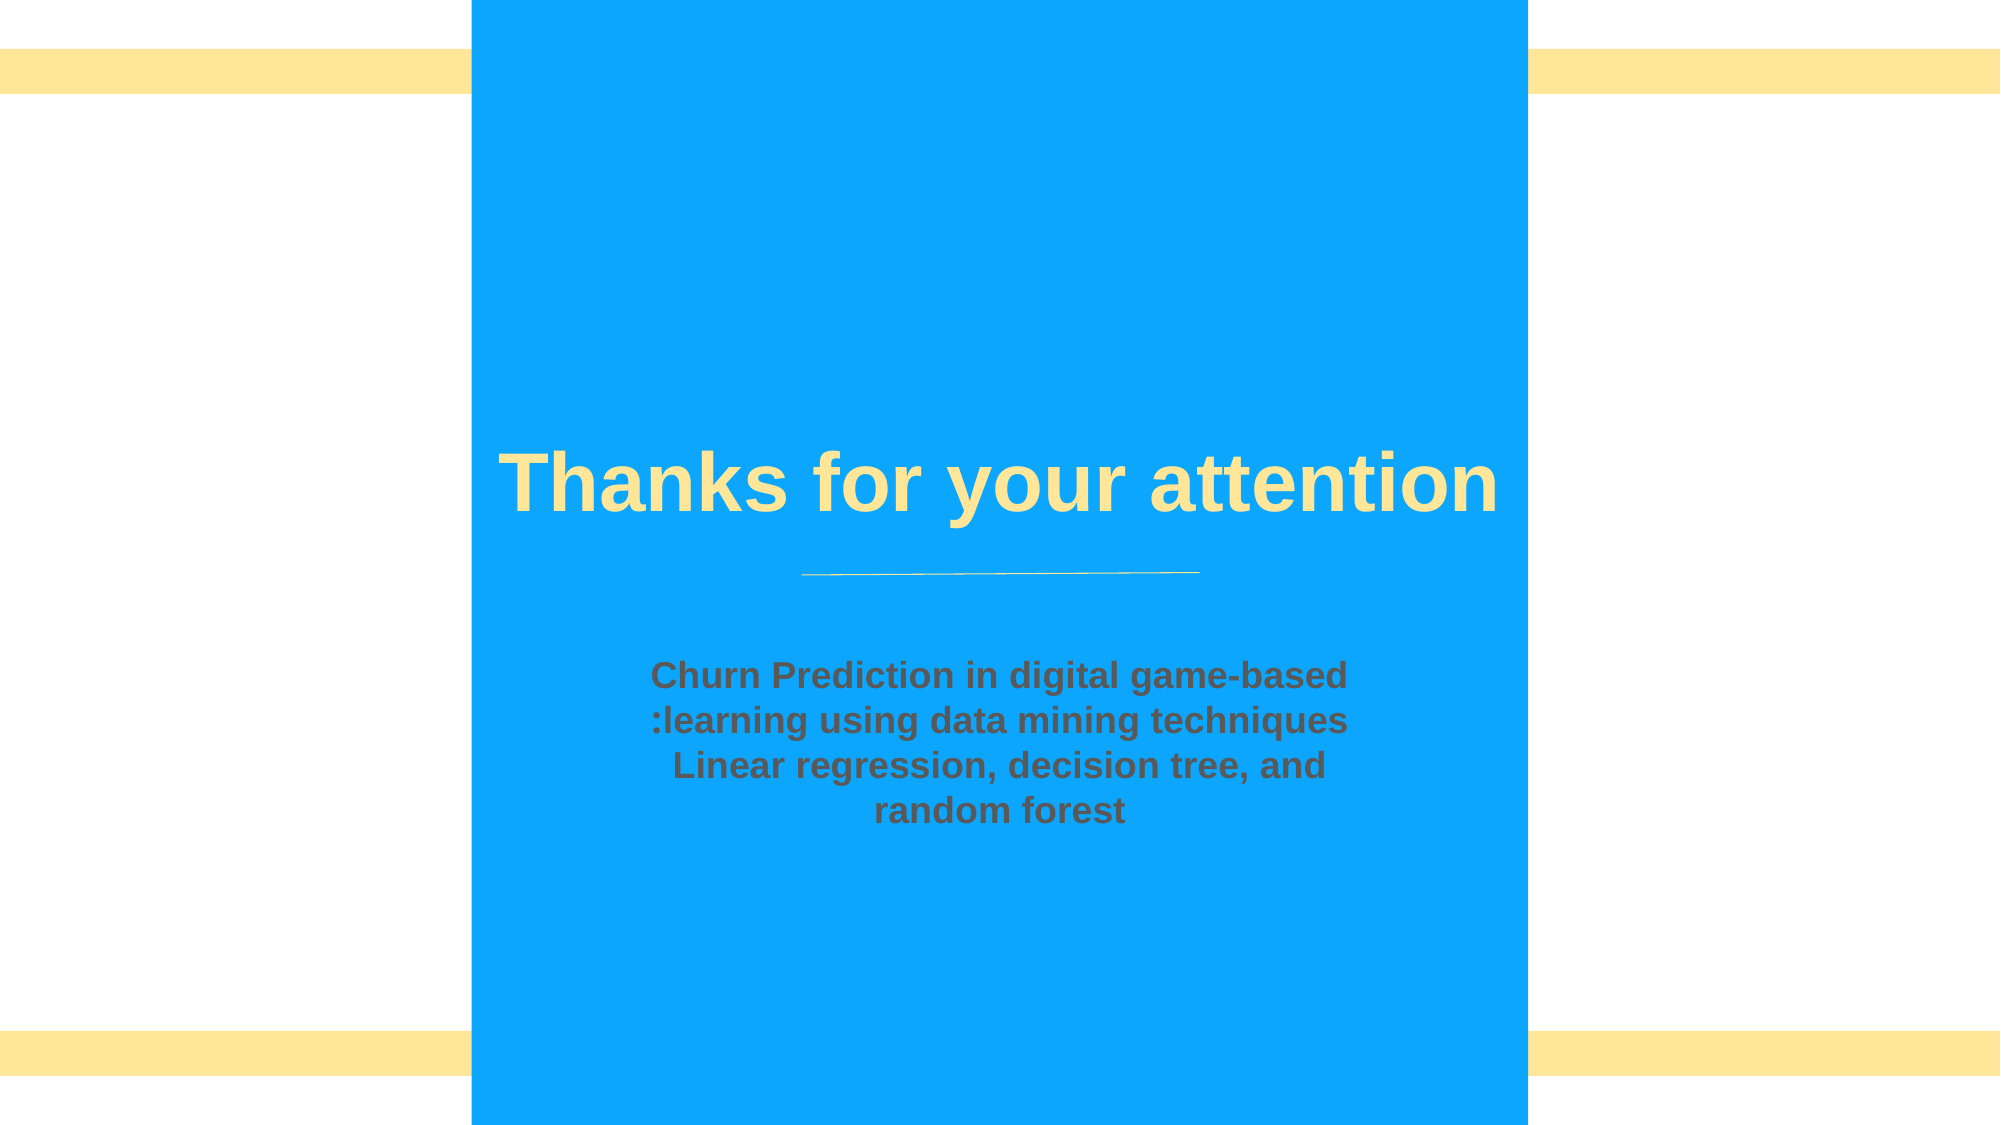

Thanks for your attention
Churn Prediction in digital game-based
learning using data mining techniques:
Linear regression, decision tree, and
random forest